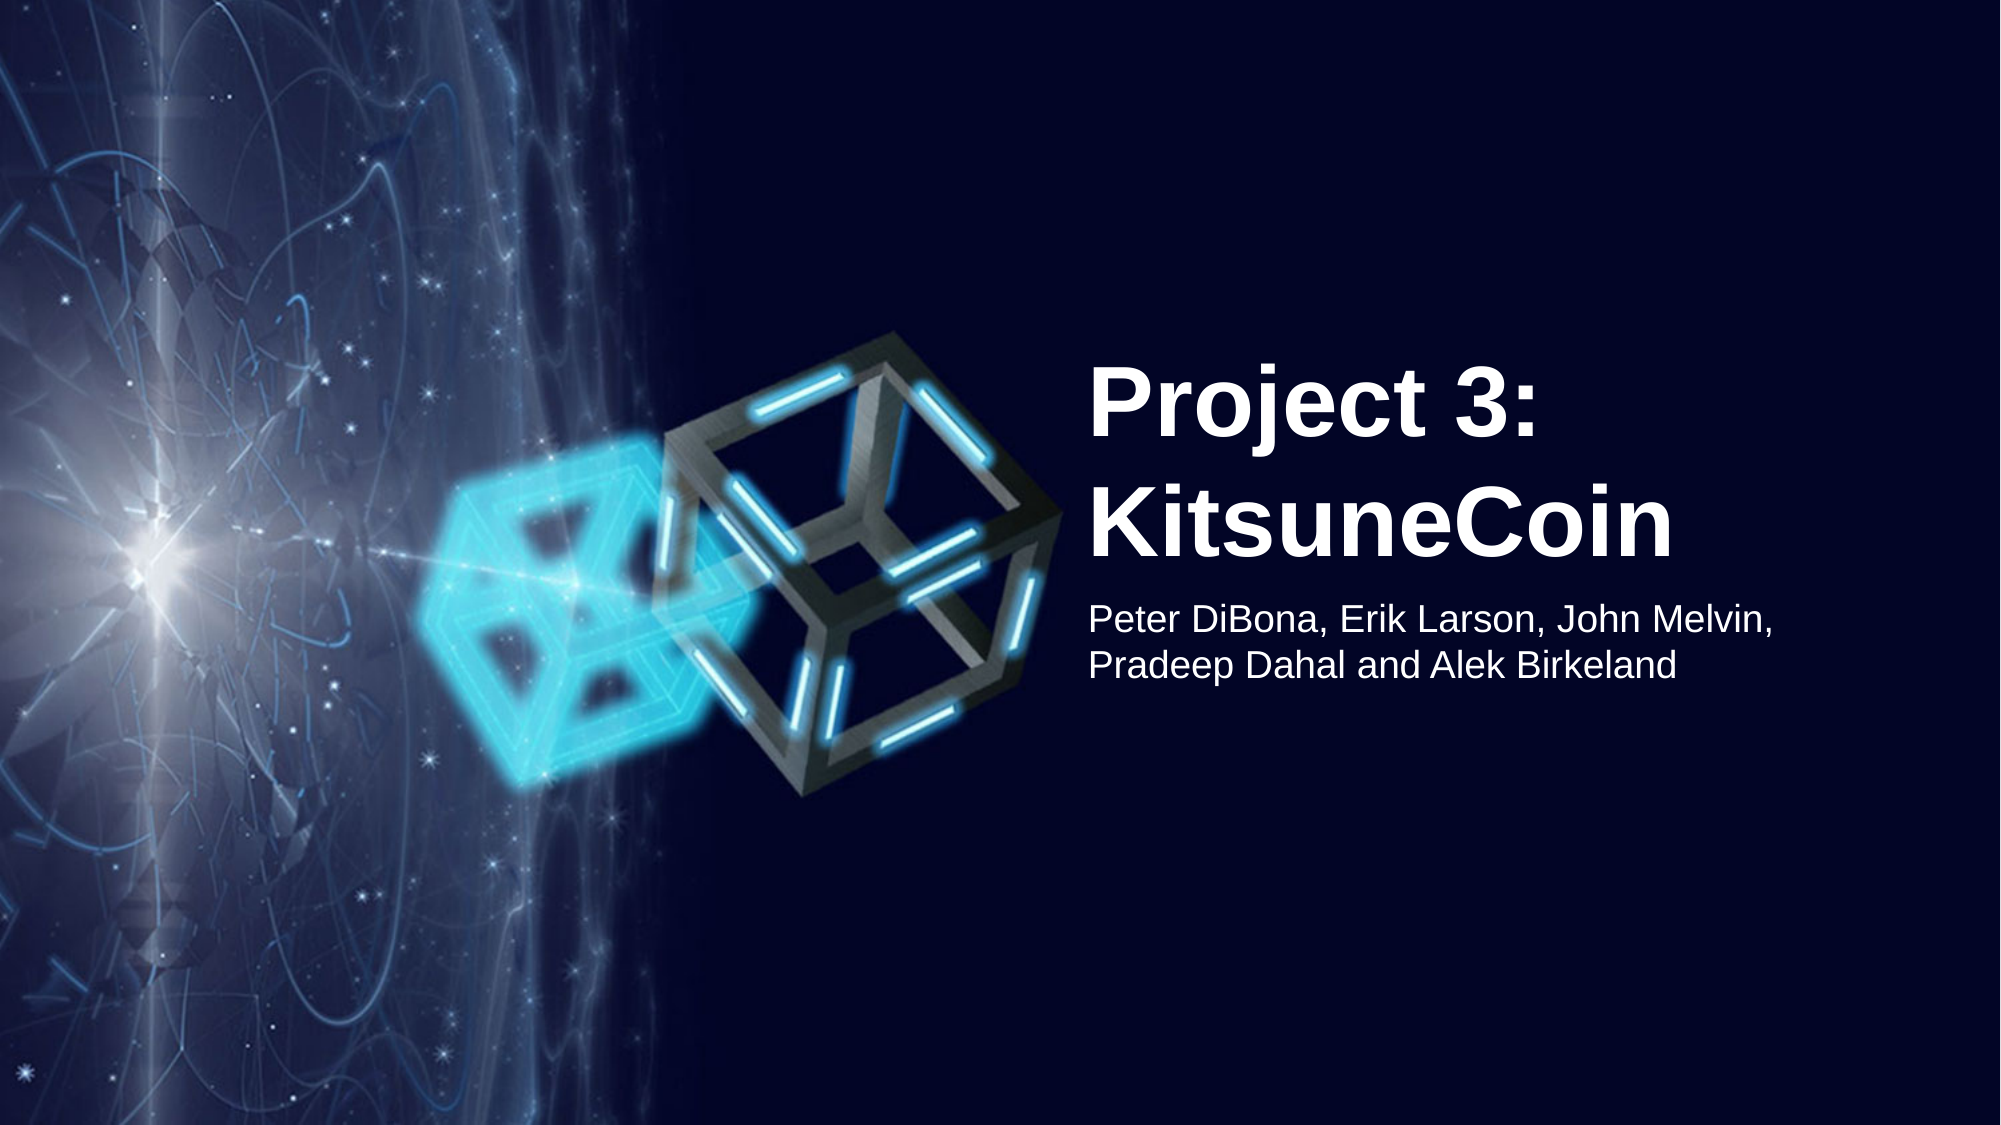

Project 3: KitsuneCoin
Peter DiBona, Erik Larson, John Melvin, Pradeep Dahal and Alek Birkeland